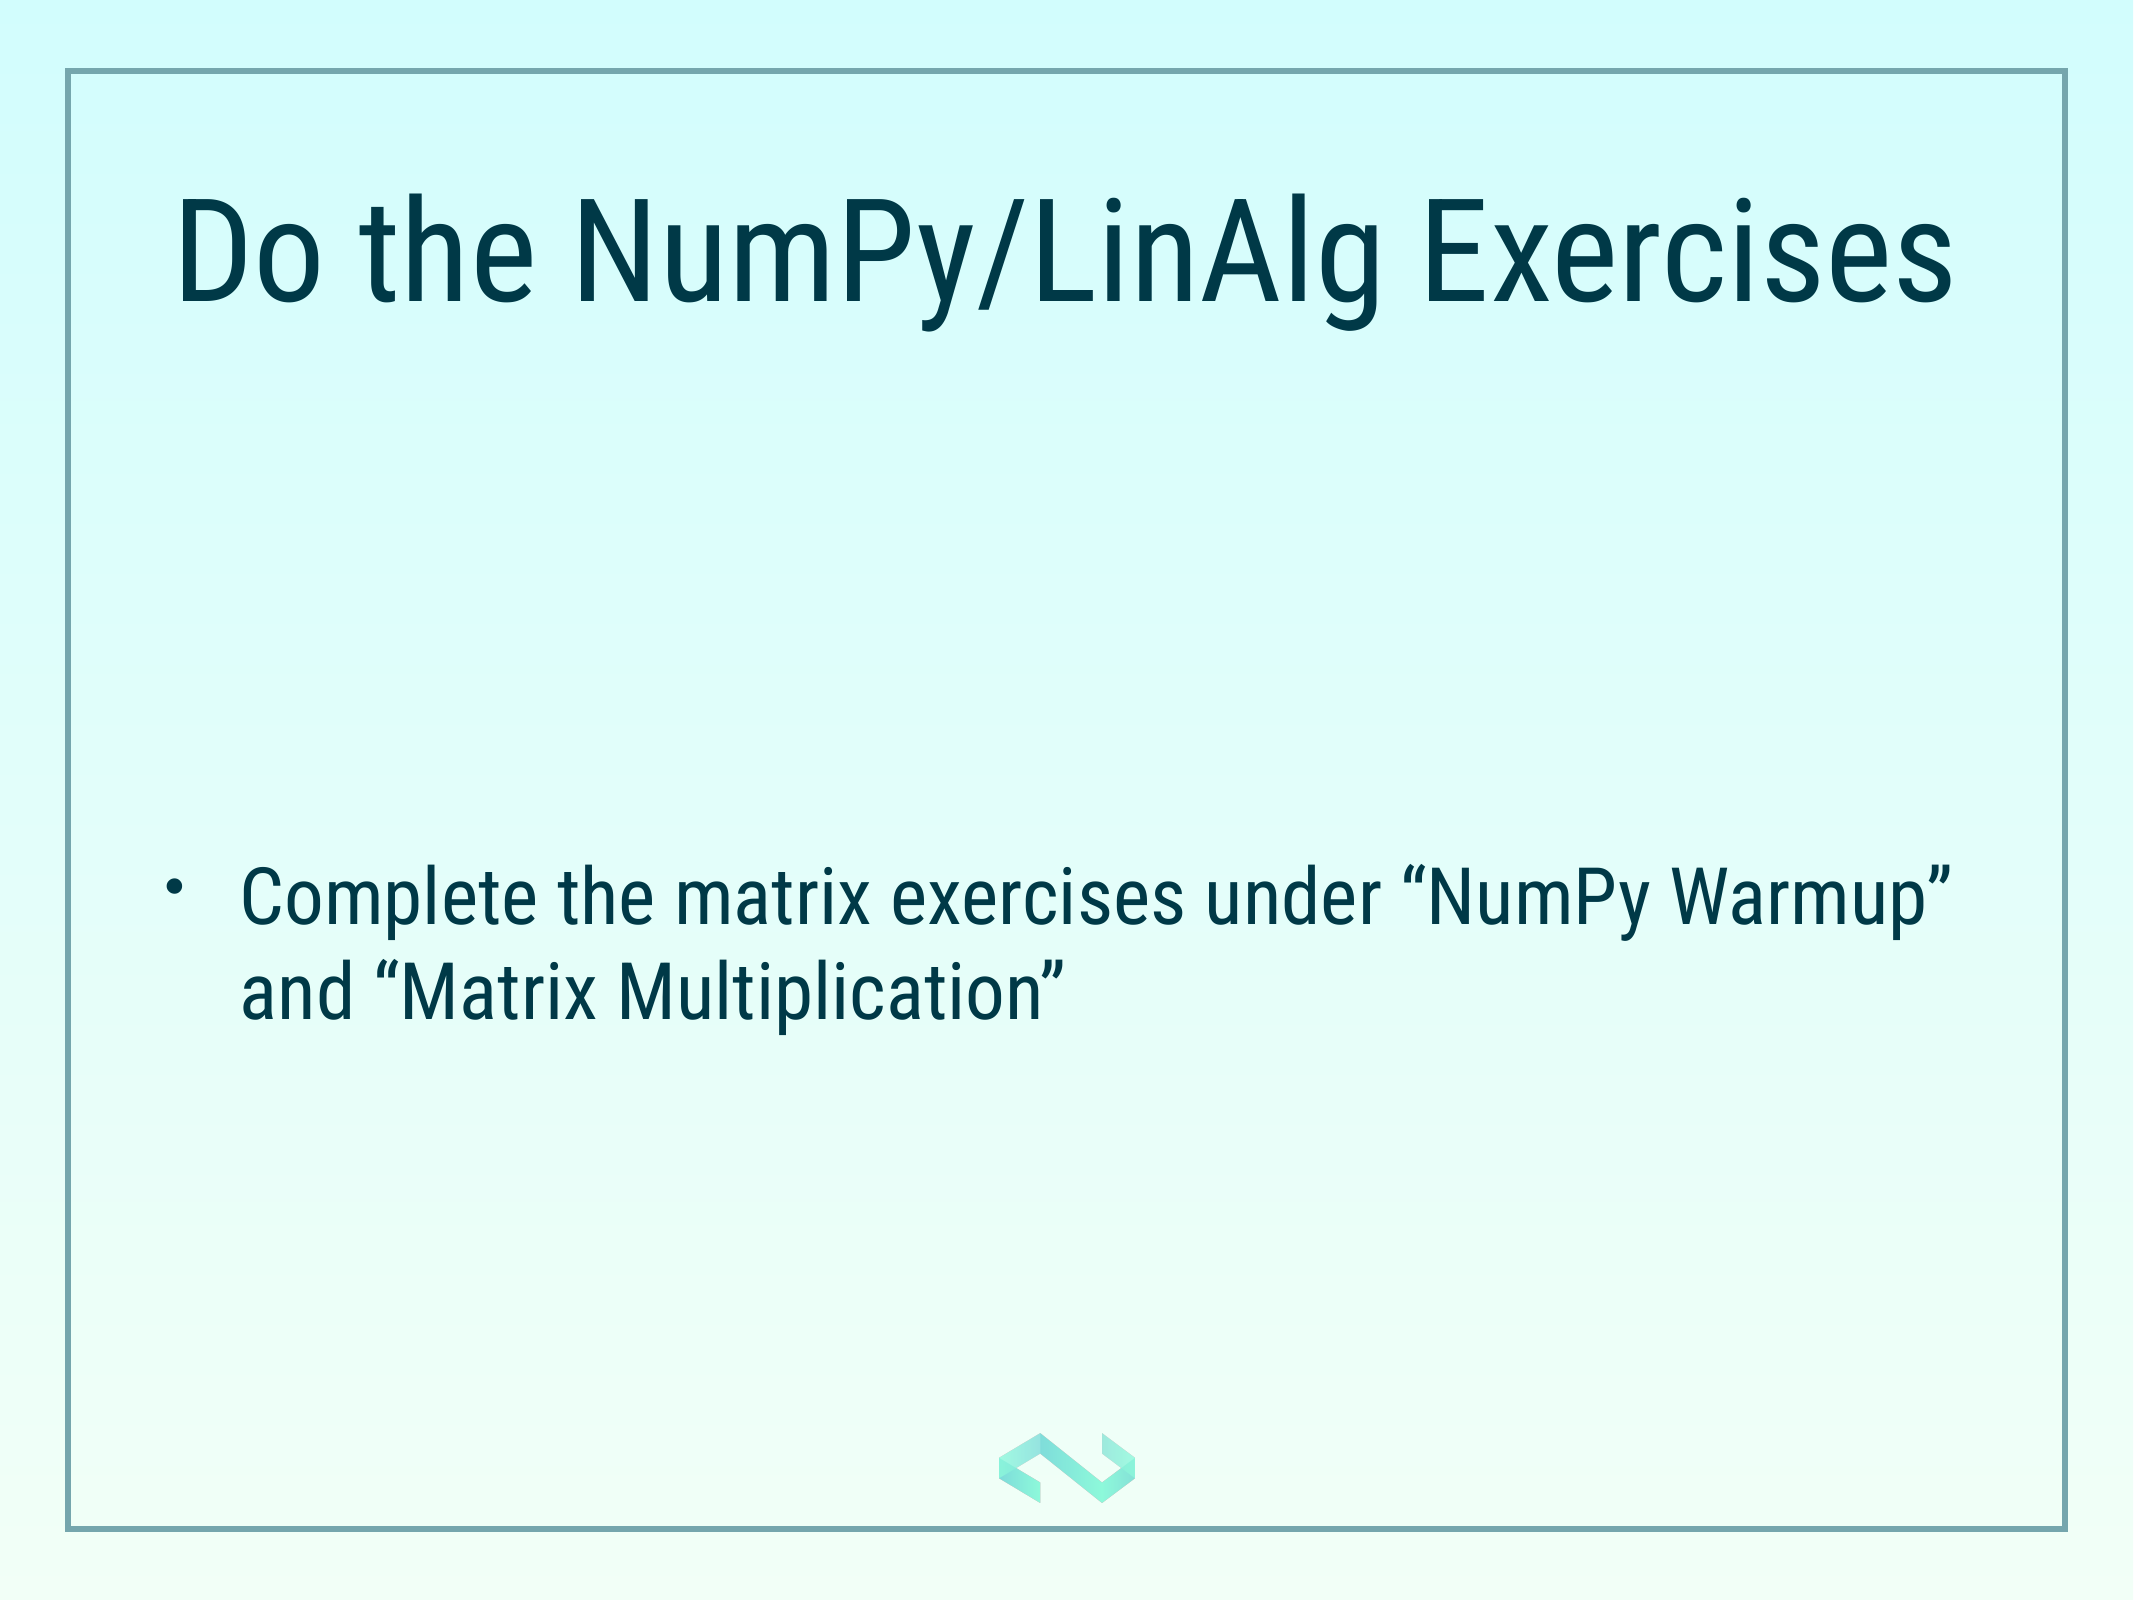

# Do the NumPy/LinAlg Exercises
Complete the matrix exercises under “NumPy Warmup” and “Matrix Multiplication”